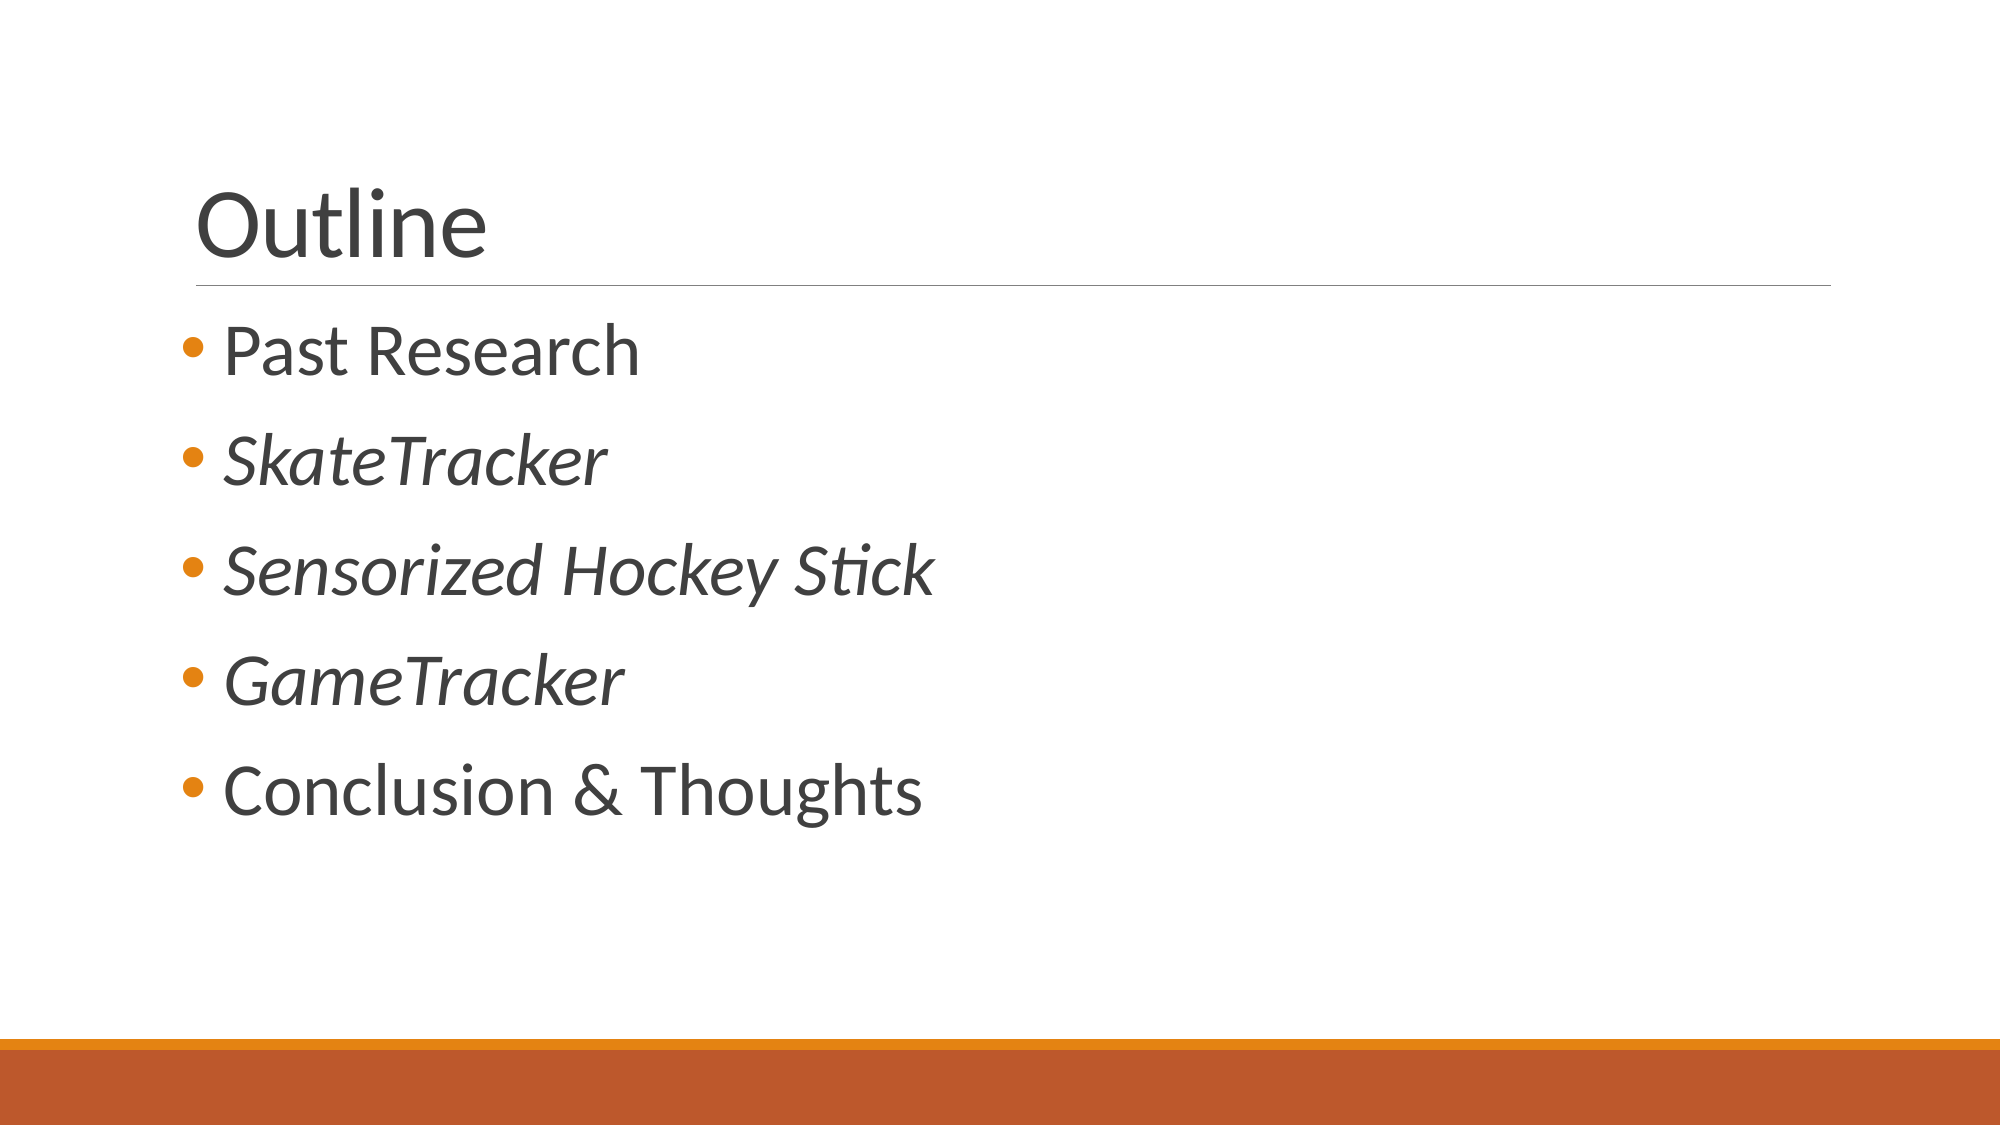

# Outline
 Past Research
 SkateTracker
 Sensorized Hockey Stick
 GameTracker
 Conclusion & Thoughts